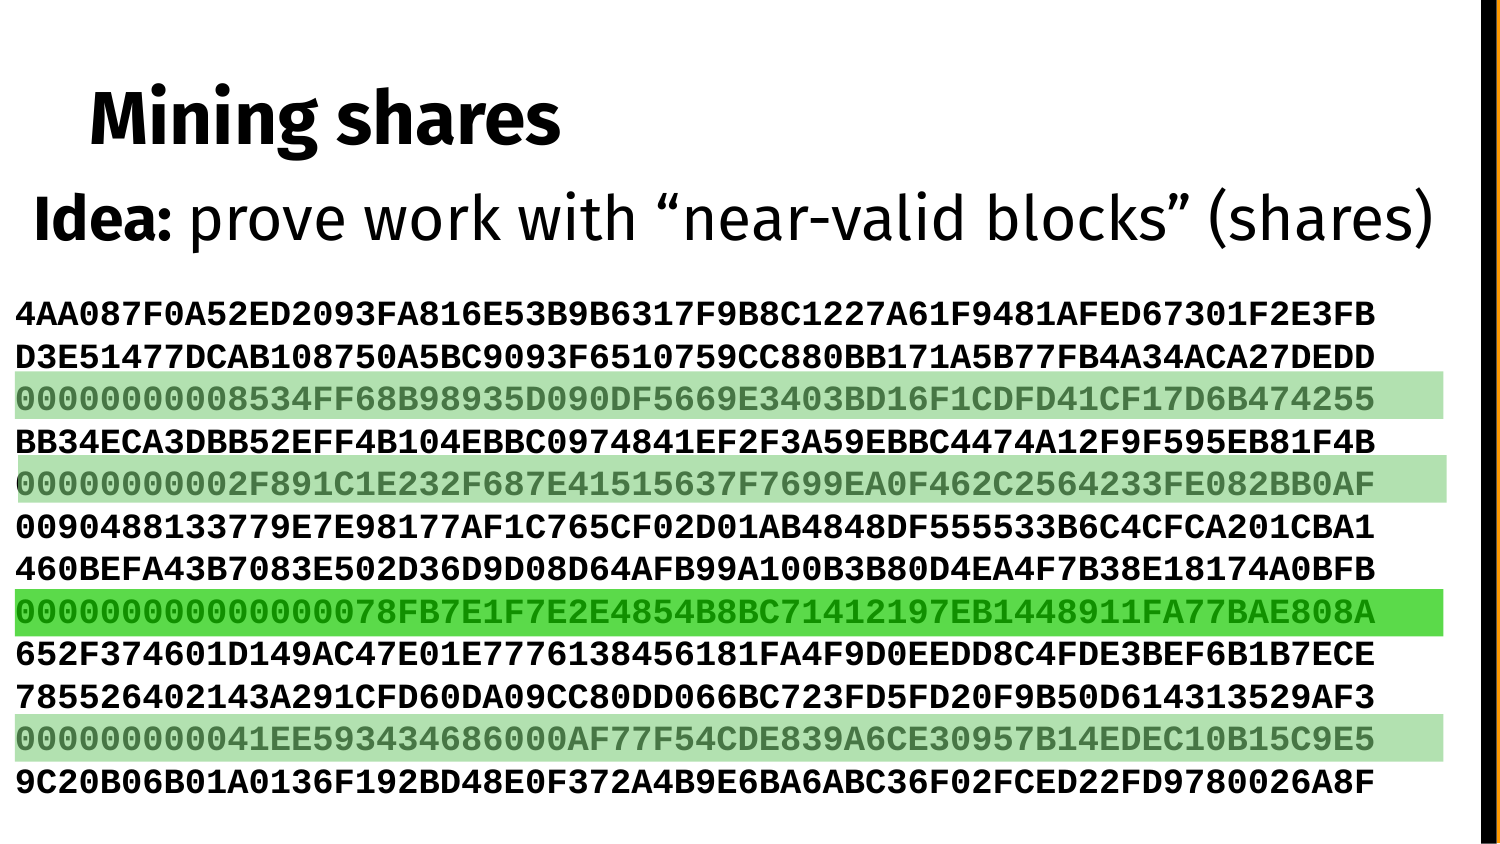

Mining shares
Idea: prove work with “near-valid blocks” (shares)
4AA087F0A52ED2093FA816E53B9B6317F9B8C1227A61F9481AFED67301F2E3FB
D3E51477DCAB108750A5BC9093F6510759CC880BB171A5B77FB4A34ACA27DEDD
00000000008534FF68B98935D090DF5669E3403BD16F1CDFD41CF17D6B474255
BB34ECA3DBB52EFF4B104EBBC0974841EF2F3A59EBBC4474A12F9F595EB81F4B
00000000002F891C1E232F687E41515637F7699EA0F462C2564233FE082BB0AF
0090488133779E7E98177AF1C765CF02D01AB4848DF555533B6C4CFCA201CBA1
460BEFA43B7083E502D36D9D08D64AFB99A100B3B80D4EA4F7B38E18174A0BFB
000000000000000078FB7E1F7E2E4854B8BC71412197EB1448911FA77BAE808A
652F374601D149AC47E01E7776138456181FA4F9D0EEDD8C4FDE3BEF6B1B7ECE
785526402143A291CFD60DA09CC80DD066BC723FD5FD20F9B50D614313529AF3
000000000041EE593434686000AF77F54CDE839A6CE30957B14EDEC10B15C9E5
9C20B06B01A0136F192BD48E0F372A4B9E6BA6ABC36F02FCED22FD9780026A8F